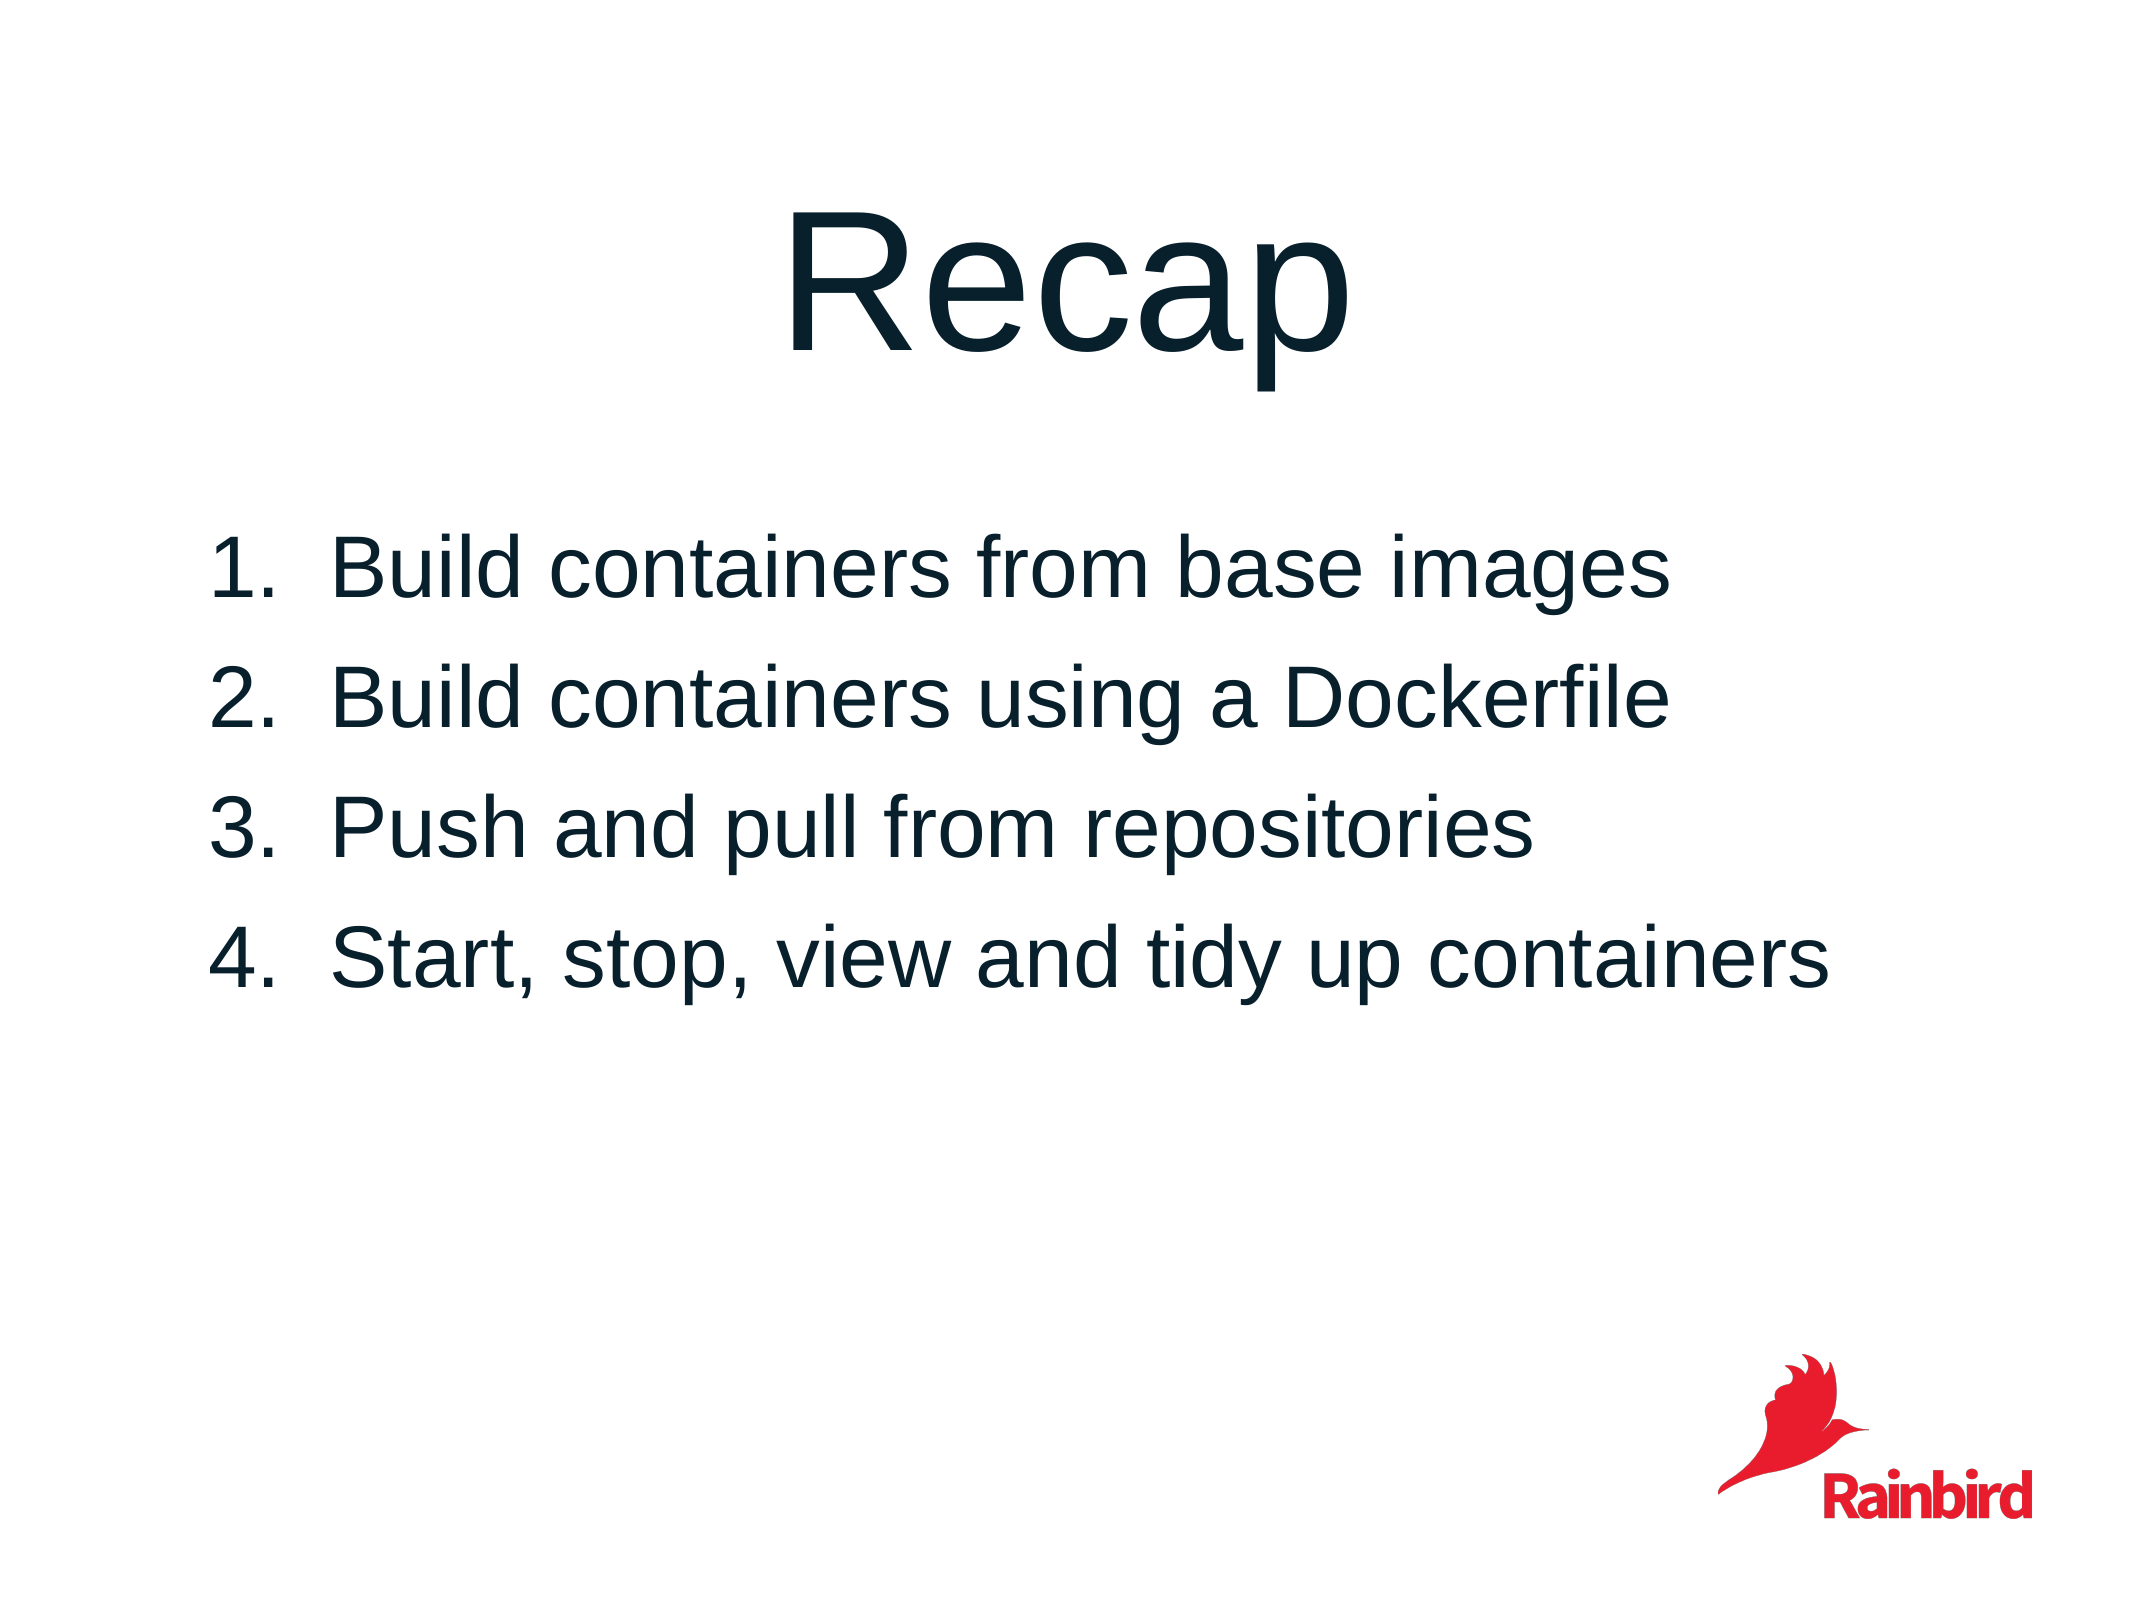

Recap
Build containers from base images
Build containers using a Dockerfile
Push and pull from repositories
Start, stop, view and tidy up containers